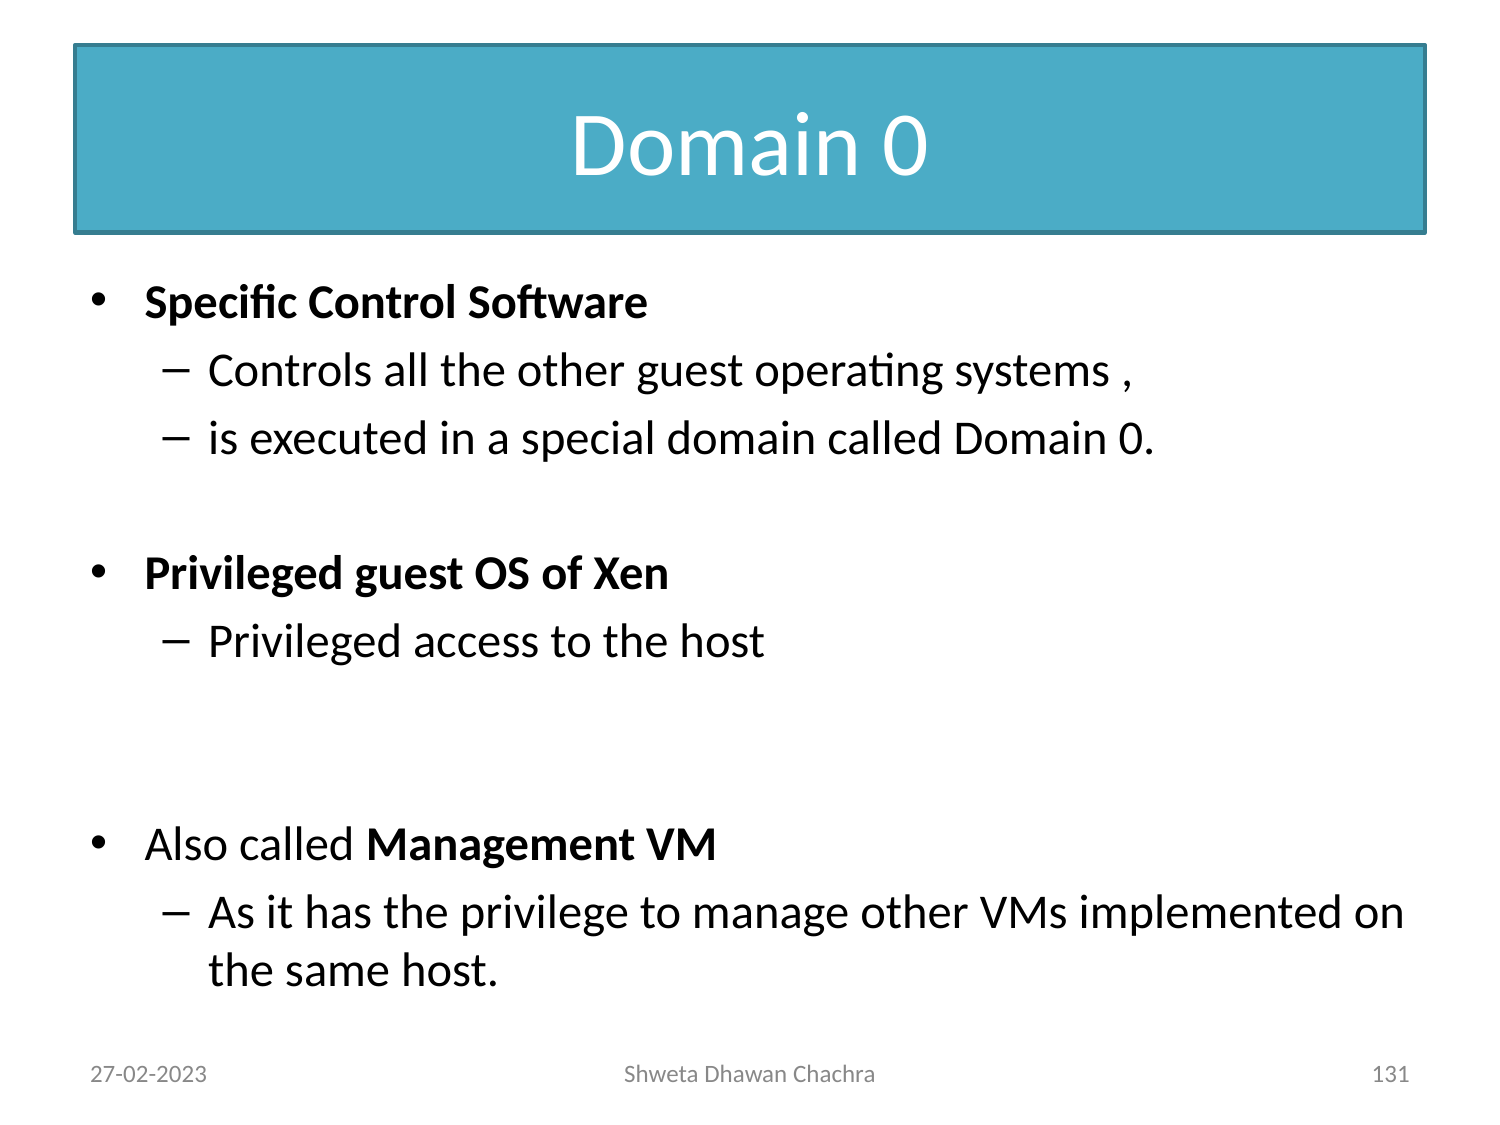

# Domain 0
Specific Control Software
Controls all the other guest operating systems ,
is executed in a special domain called Domain 0.

Privileged guest OS of Xen
Privileged access to the host

Also called Management VM
As it has the privilege to manage other VMs implemented on the same host.
27-02-2023
Shweta Dhawan Chachra
131